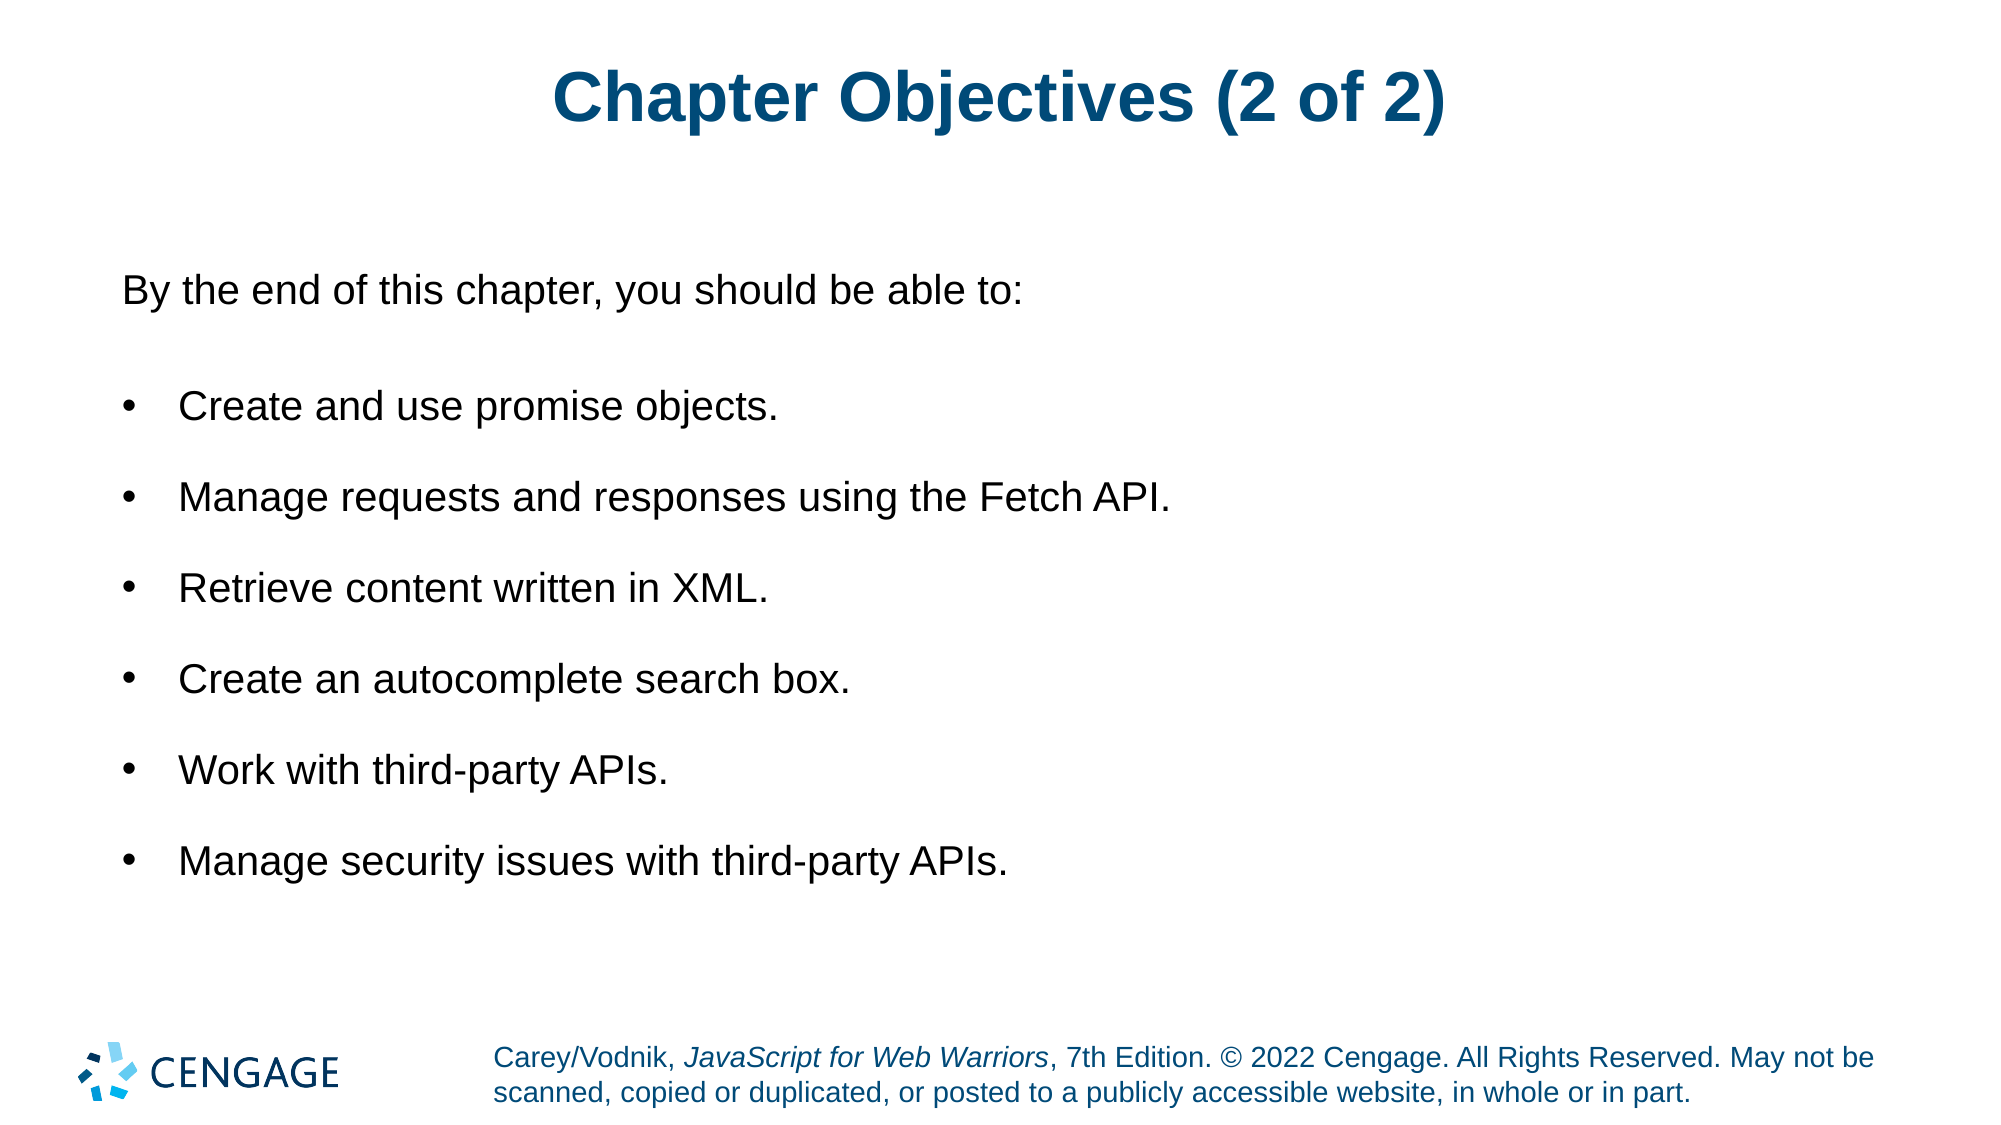

# Chapter Objectives (2 of 2)
By the end of this chapter, you should be able to:
Create and use promise objects.
Manage requests and responses using the Fetch API.
Retrieve content written in XML.
Create an autocomplete search box.
Work with third-party APIs.
Manage security issues with third-party APIs.